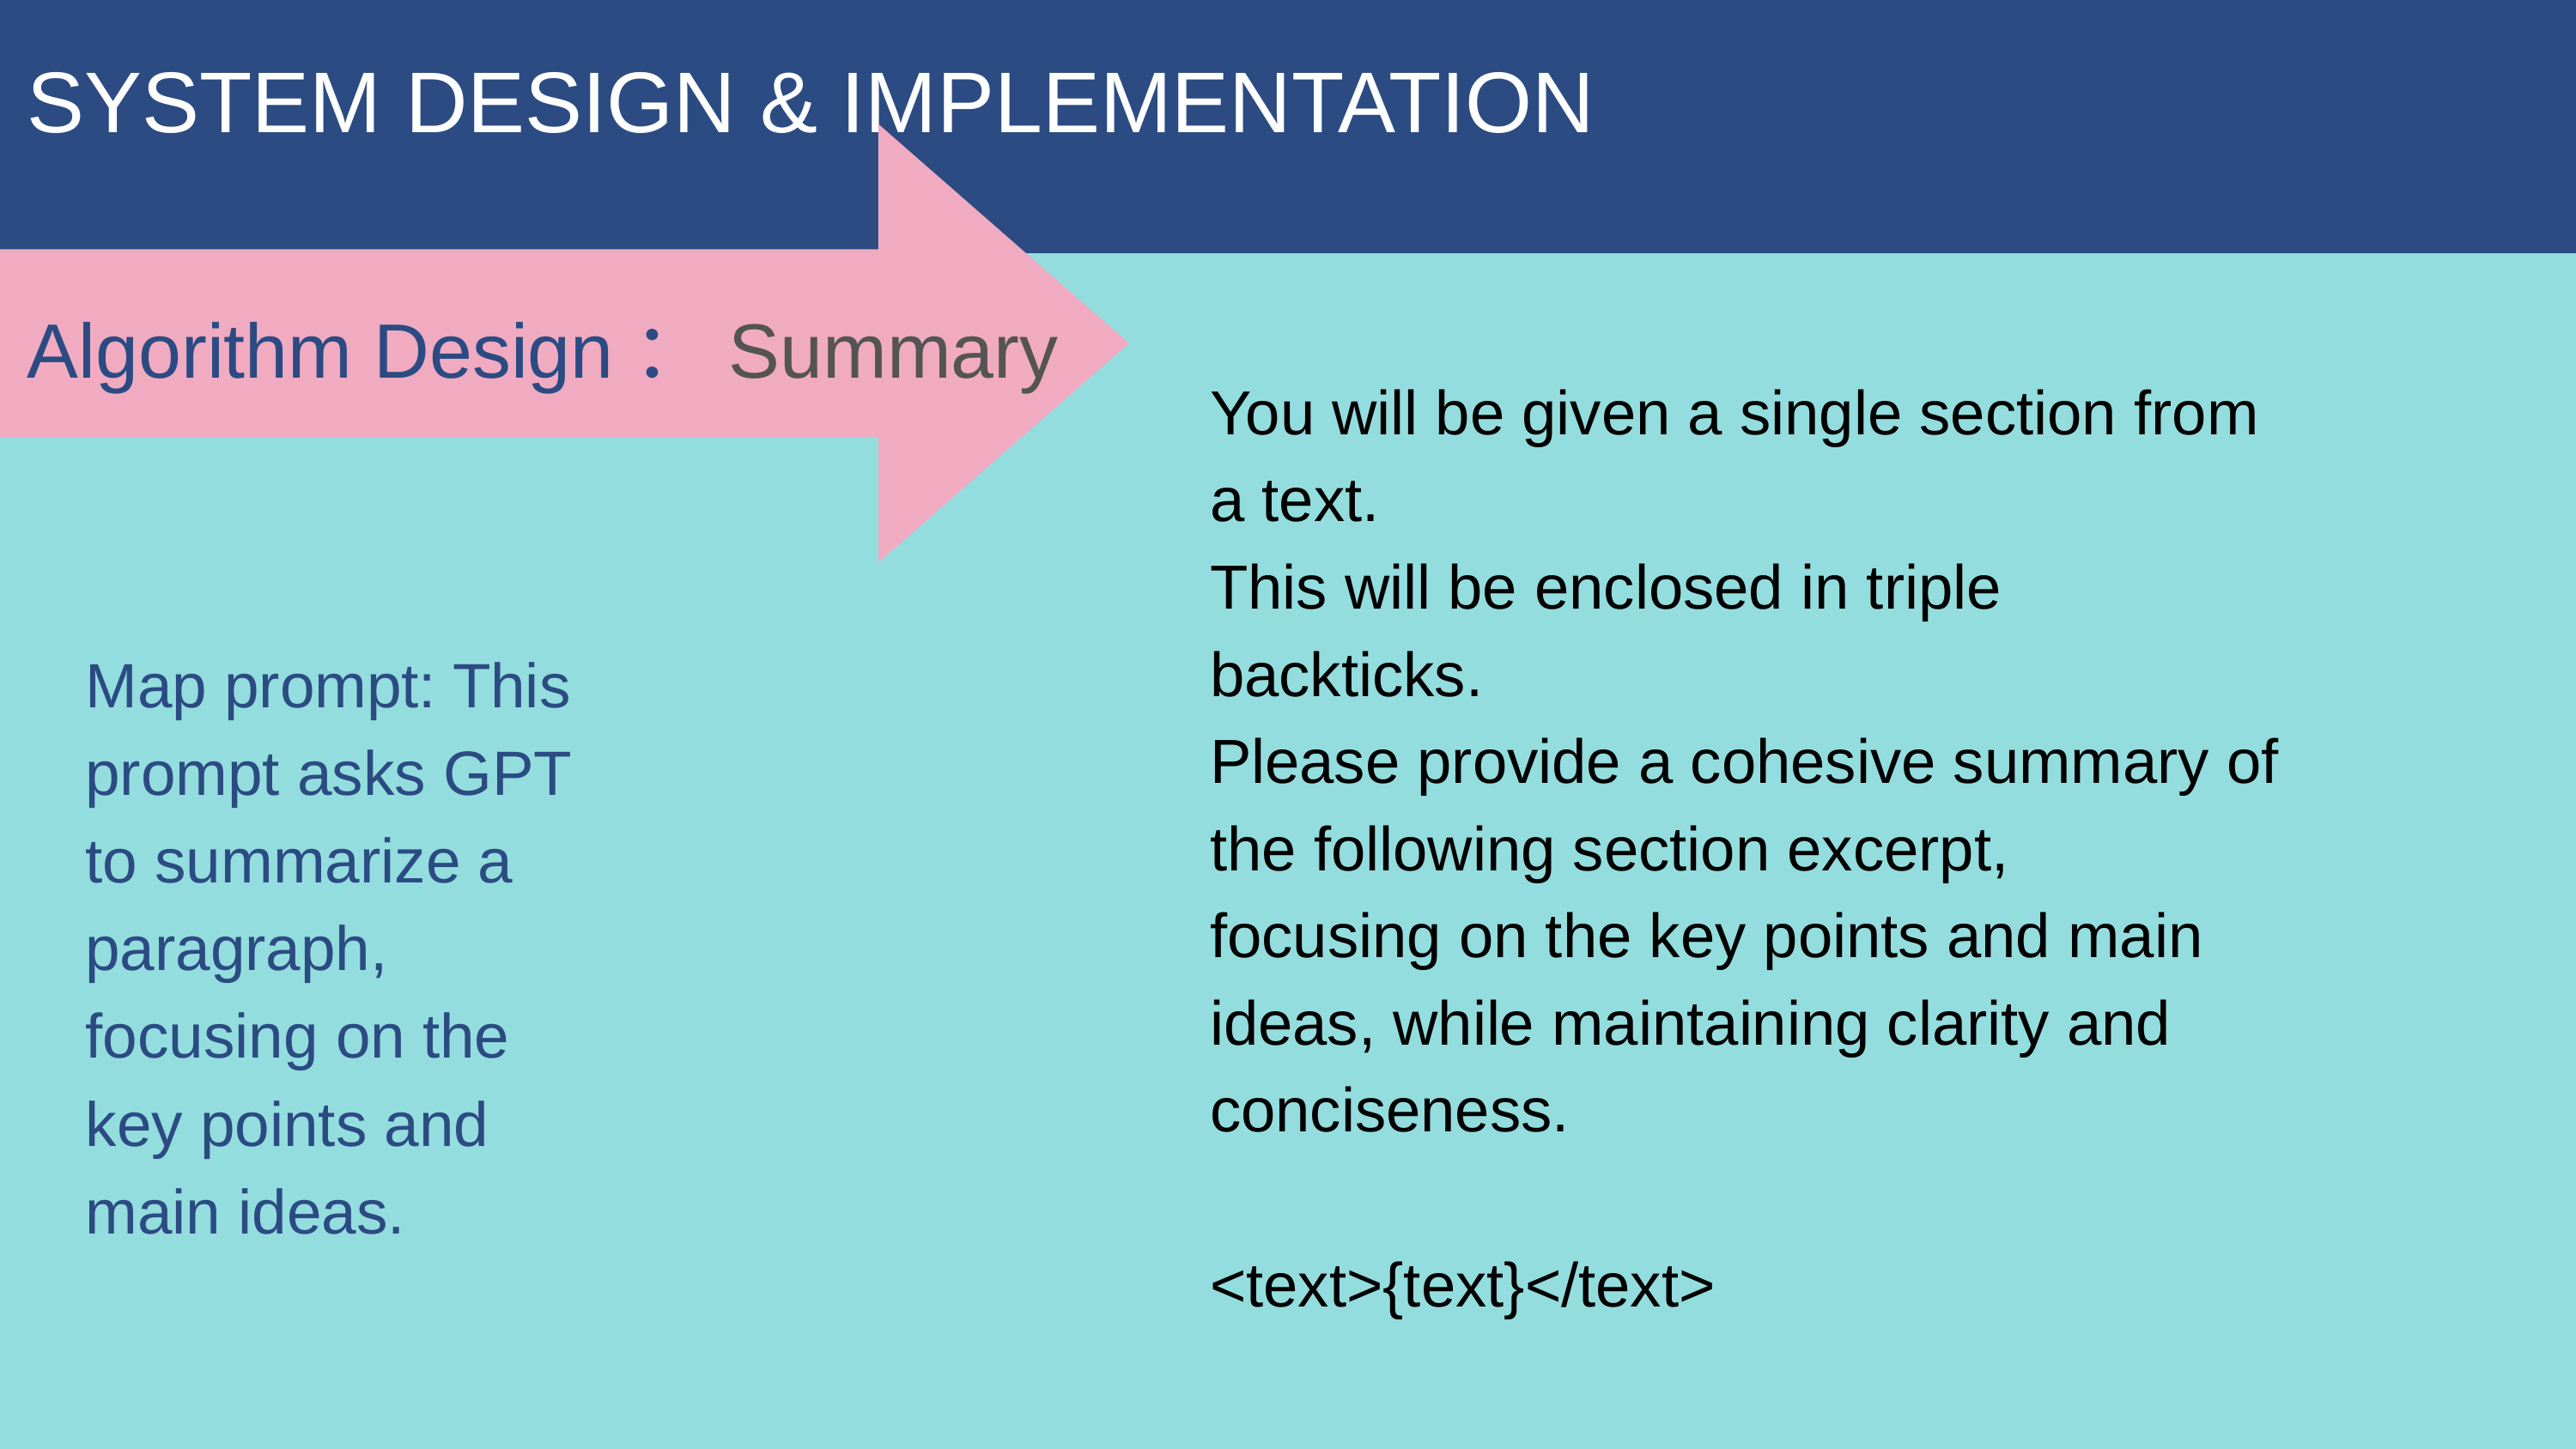

SYSTEM DESIGN & IMPLEMENTATION

Algorithm Design：Summary
You will be given a single section from a text.
This will be enclosed in triple backticks.
Please provide a cohesive summary of the following section excerpt,
focusing on the key points and main ideas, while maintaining clarity and conciseness.

<text>{text}</text>
| Map prompt: This prompt asks GPT to summarize a paragraph, focusing on the key points and main ideas. |
| --- |